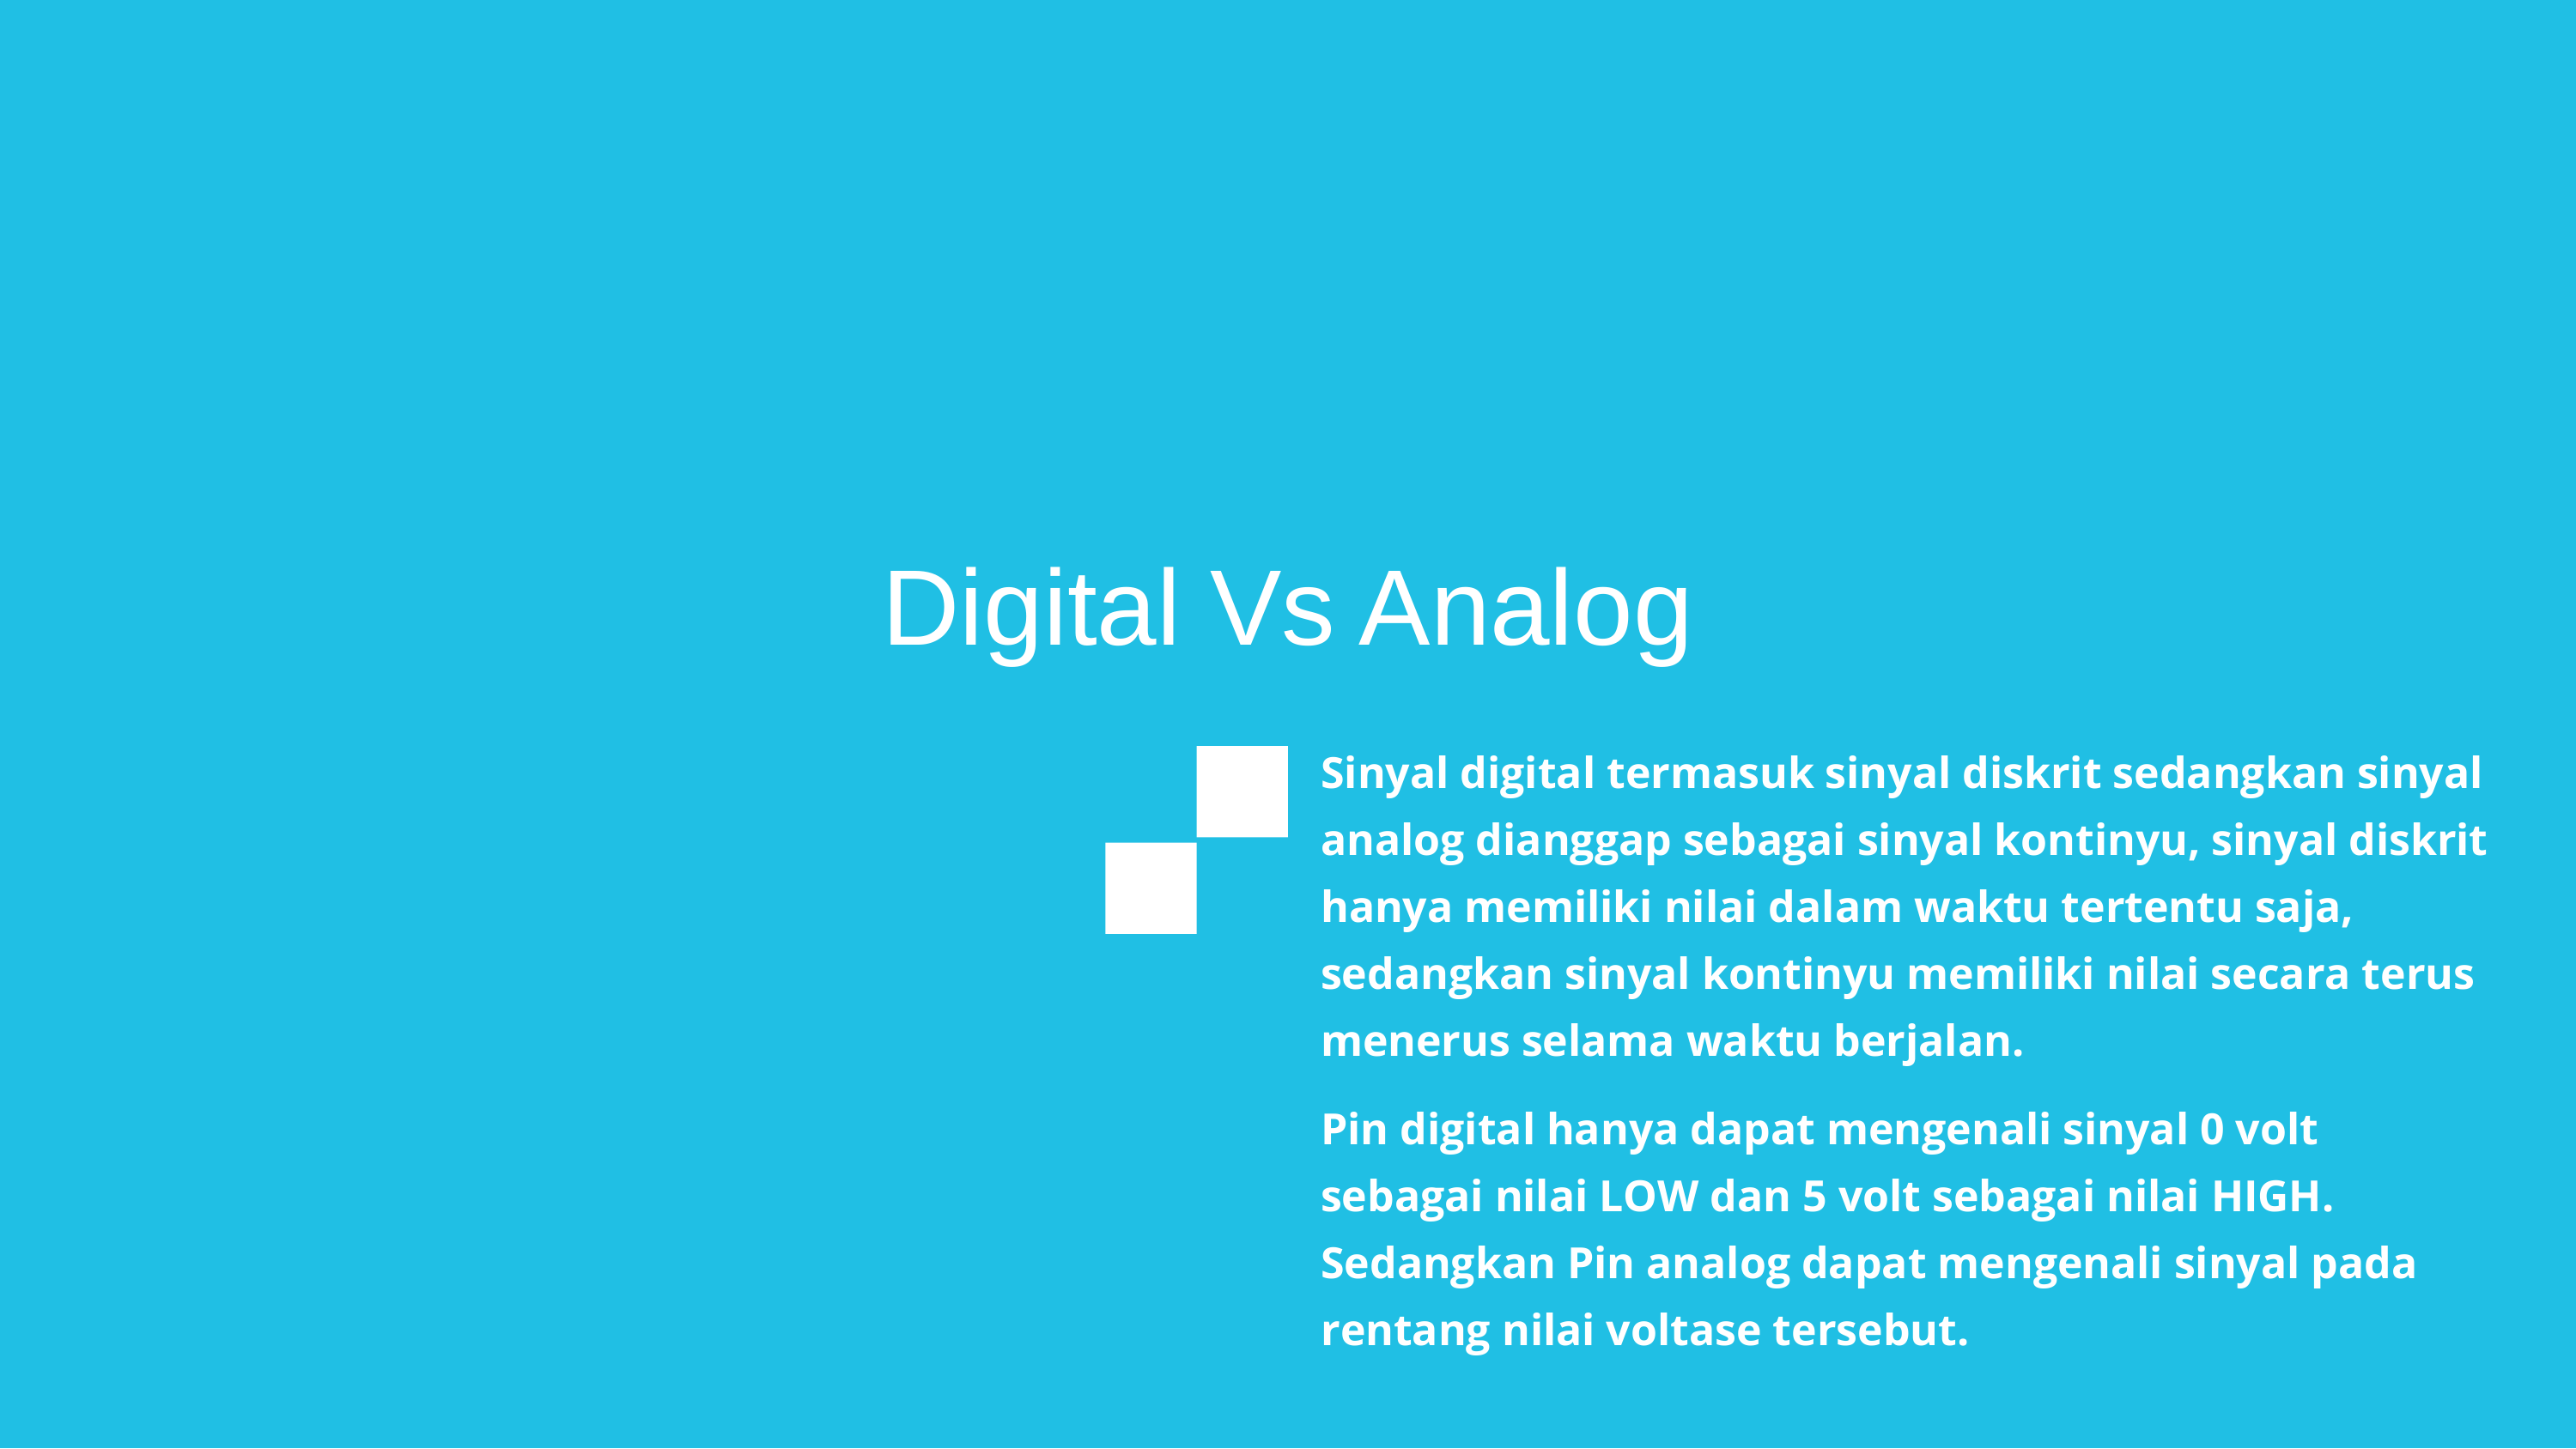

Digital Vs Analog
Sinyal digital termasuk sinyal diskrit sedangkan sinyal analog dianggap sebagai sinyal kontinyu, sinyal diskrit hanya memiliki nilai dalam waktu tertentu saja, sedangkan sinyal kontinyu memiliki nilai secara terus menerus selama waktu berjalan.
Pin digital hanya dapat mengenali sinyal 0 volt sebagai nilai LOW dan 5 volt sebagai nilai HIGH. Sedangkan Pin analog dapat mengenali sinyal pada rentang nilai voltase tersebut.